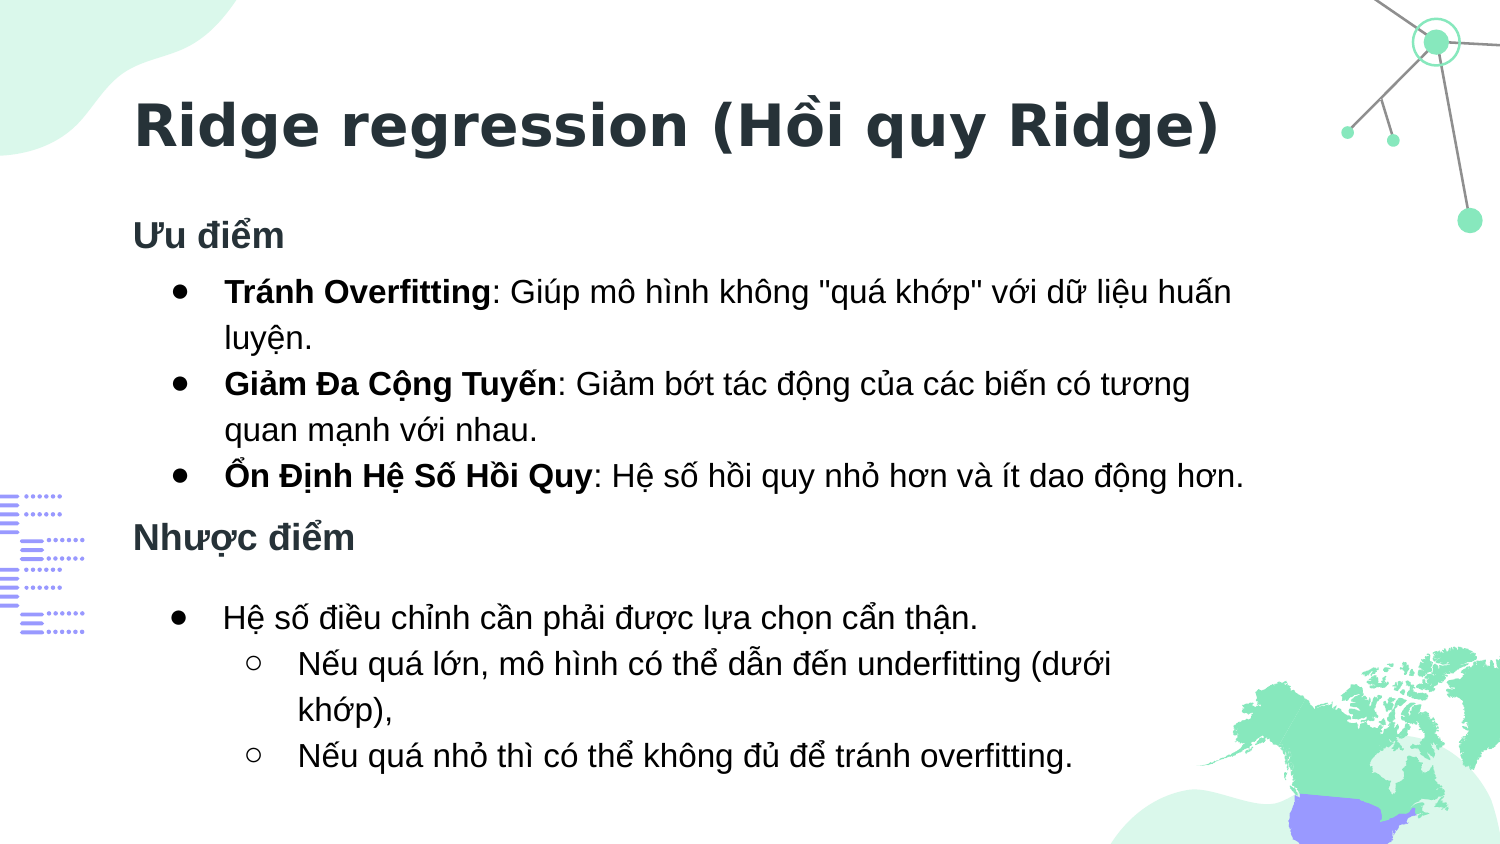

# Ridge regression (Hồi quy Ridge)

Ưu điểm
Tránh Overfitting: Giúp mô hình không "quá khớp" với dữ liệu huấn luyện.
Giảm Đa Cộng Tuyến: Giảm bớt tác động của các biến có tương quan mạnh với nhau.
Ổn Định Hệ Số Hồi Quy: Hệ số hồi quy nhỏ hơn và ít dao động hơn.

Nhược điểm
Hệ số điều chỉnh cần phải được lựa chọn cẩn thận.
Nếu quá lớn, mô hình có thể dẫn đến underfitting (dưới khớp),
Nếu quá nhỏ thì có thể không đủ để tránh overfitting.